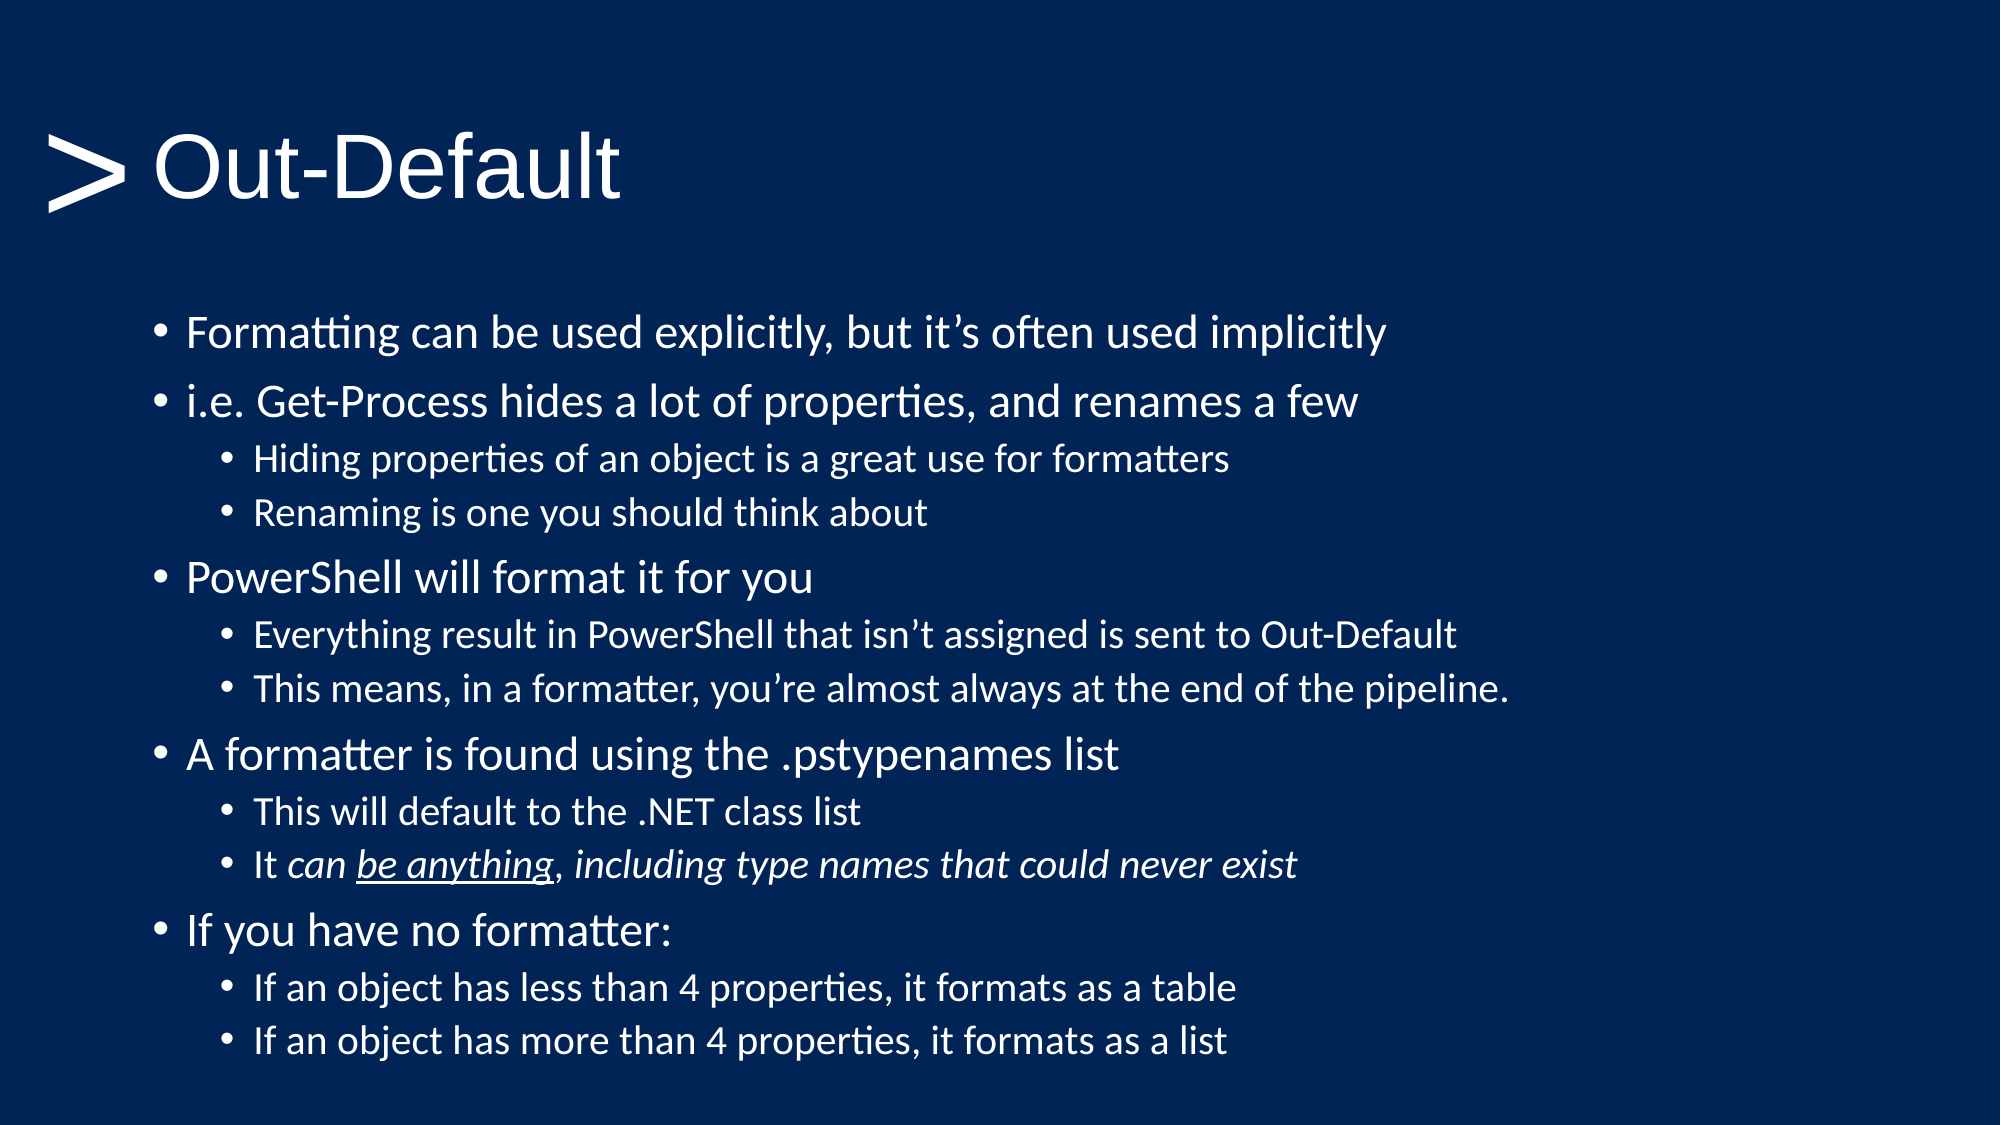

# Out-Default
>
Formatting can be used explicitly, but it’s often used implicitly
i.e. Get-Process hides a lot of properties, and renames a few
Hiding properties of an object is a great use for formatters
Renaming is one you should think about
PowerShell will format it for you
Everything result in PowerShell that isn’t assigned is sent to Out-Default
This means, in a formatter, you’re almost always at the end of the pipeline.
A formatter is found using the .pstypenames list
This will default to the .NET class list
It can be anything, including type names that could never exist
If you have no formatter:
If an object has less than 4 properties, it formats as a table
If an object has more than 4 properties, it formats as a list